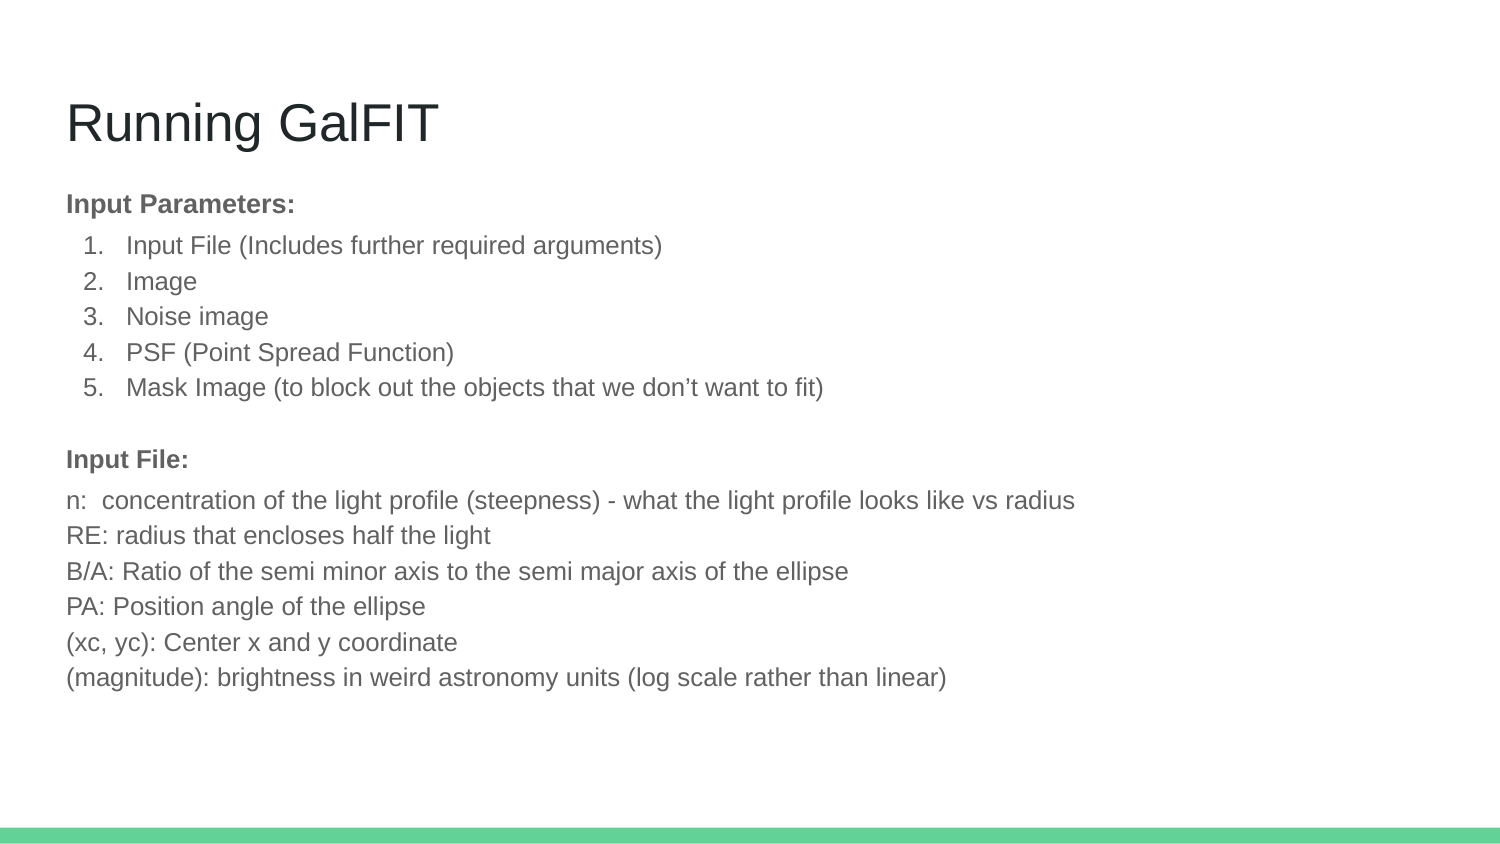

# Running GalFIT
Input Parameters:
Input File (Includes further required arguments)
Image
Noise image
PSF (Point Spread Function)
Mask Image (to block out the objects that we don’t want to fit)

Input File:
n:  concentration of the light profile (steepness) - what the light profile looks like vs radius
RE: radius that encloses half the light
B/A: Ratio of the semi minor axis to the semi major axis of the ellipse
PA: Position angle of the ellipse
(xc, yc): Center x and y coordinate
(magnitude): brightness in weird astronomy units (log scale rather than linear)